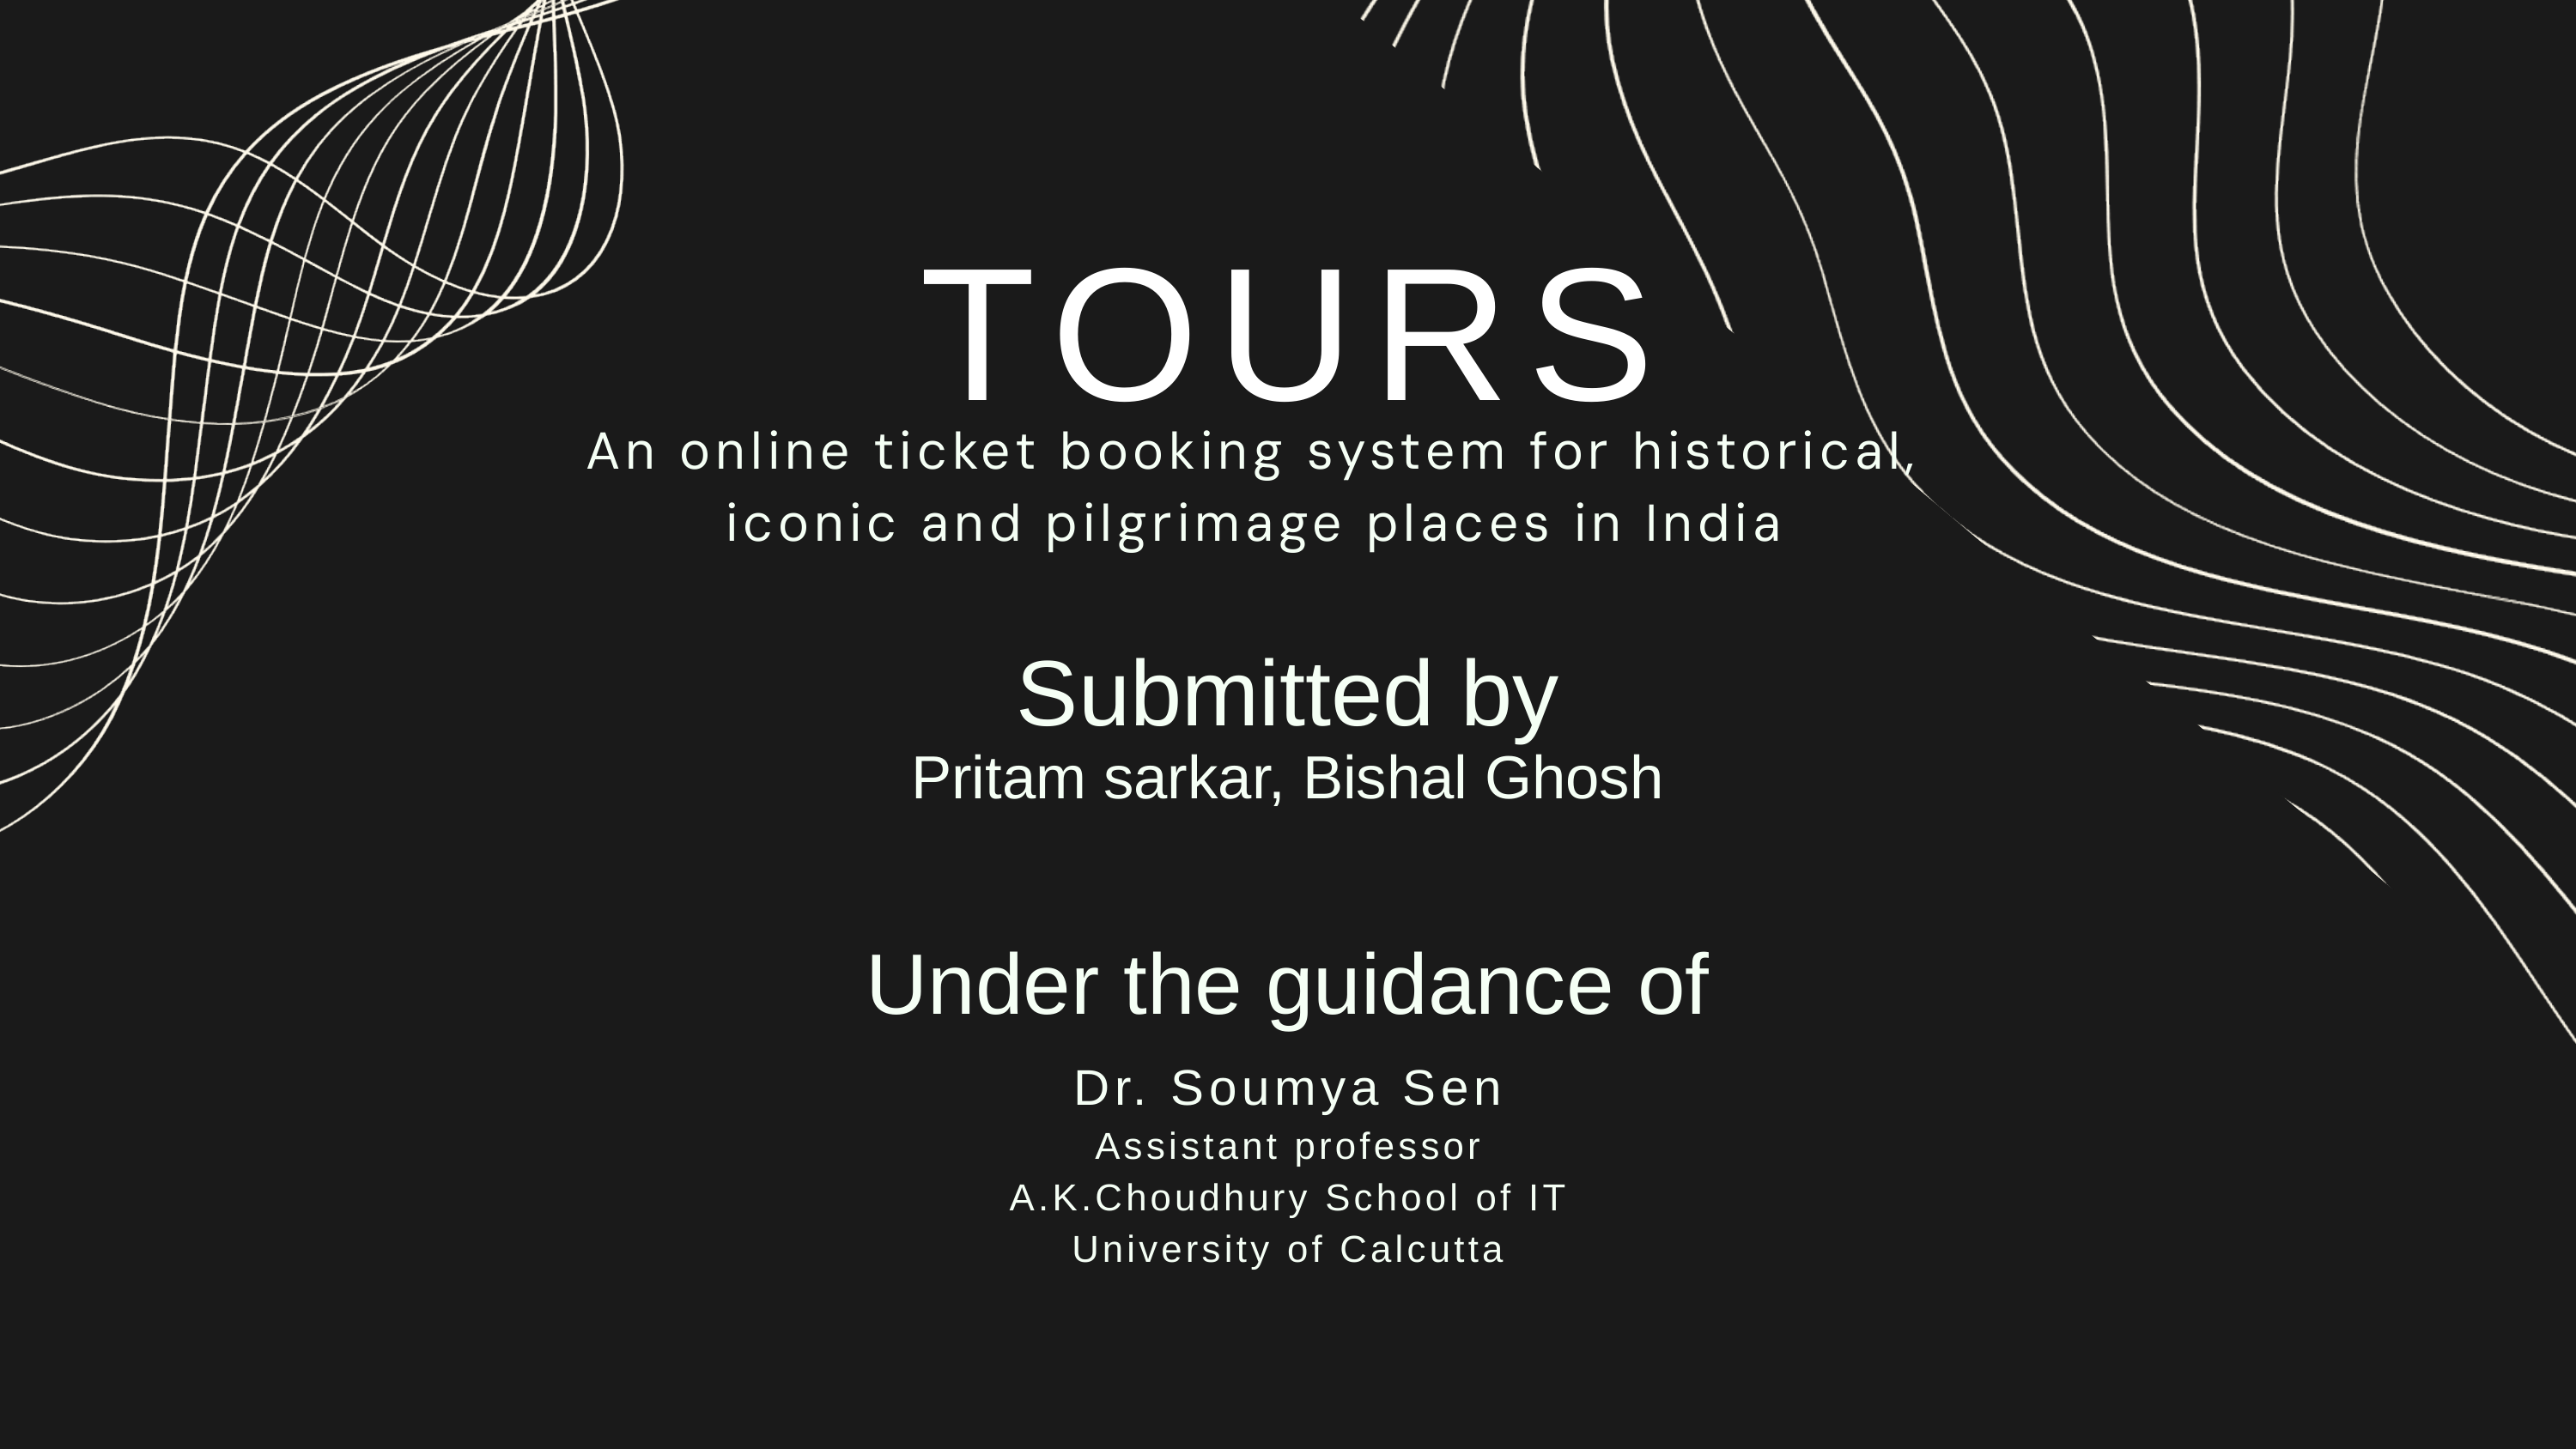

TOURS
An online ticket booking system for historical, iconic and pilgrimage places in India
Submitted by
Pritam sarkar, Bishal Ghosh
Under the guidance of
Dr. Soumya Sen
Assistant professor
A.K.Choudhury School of IT
University of Calcutta